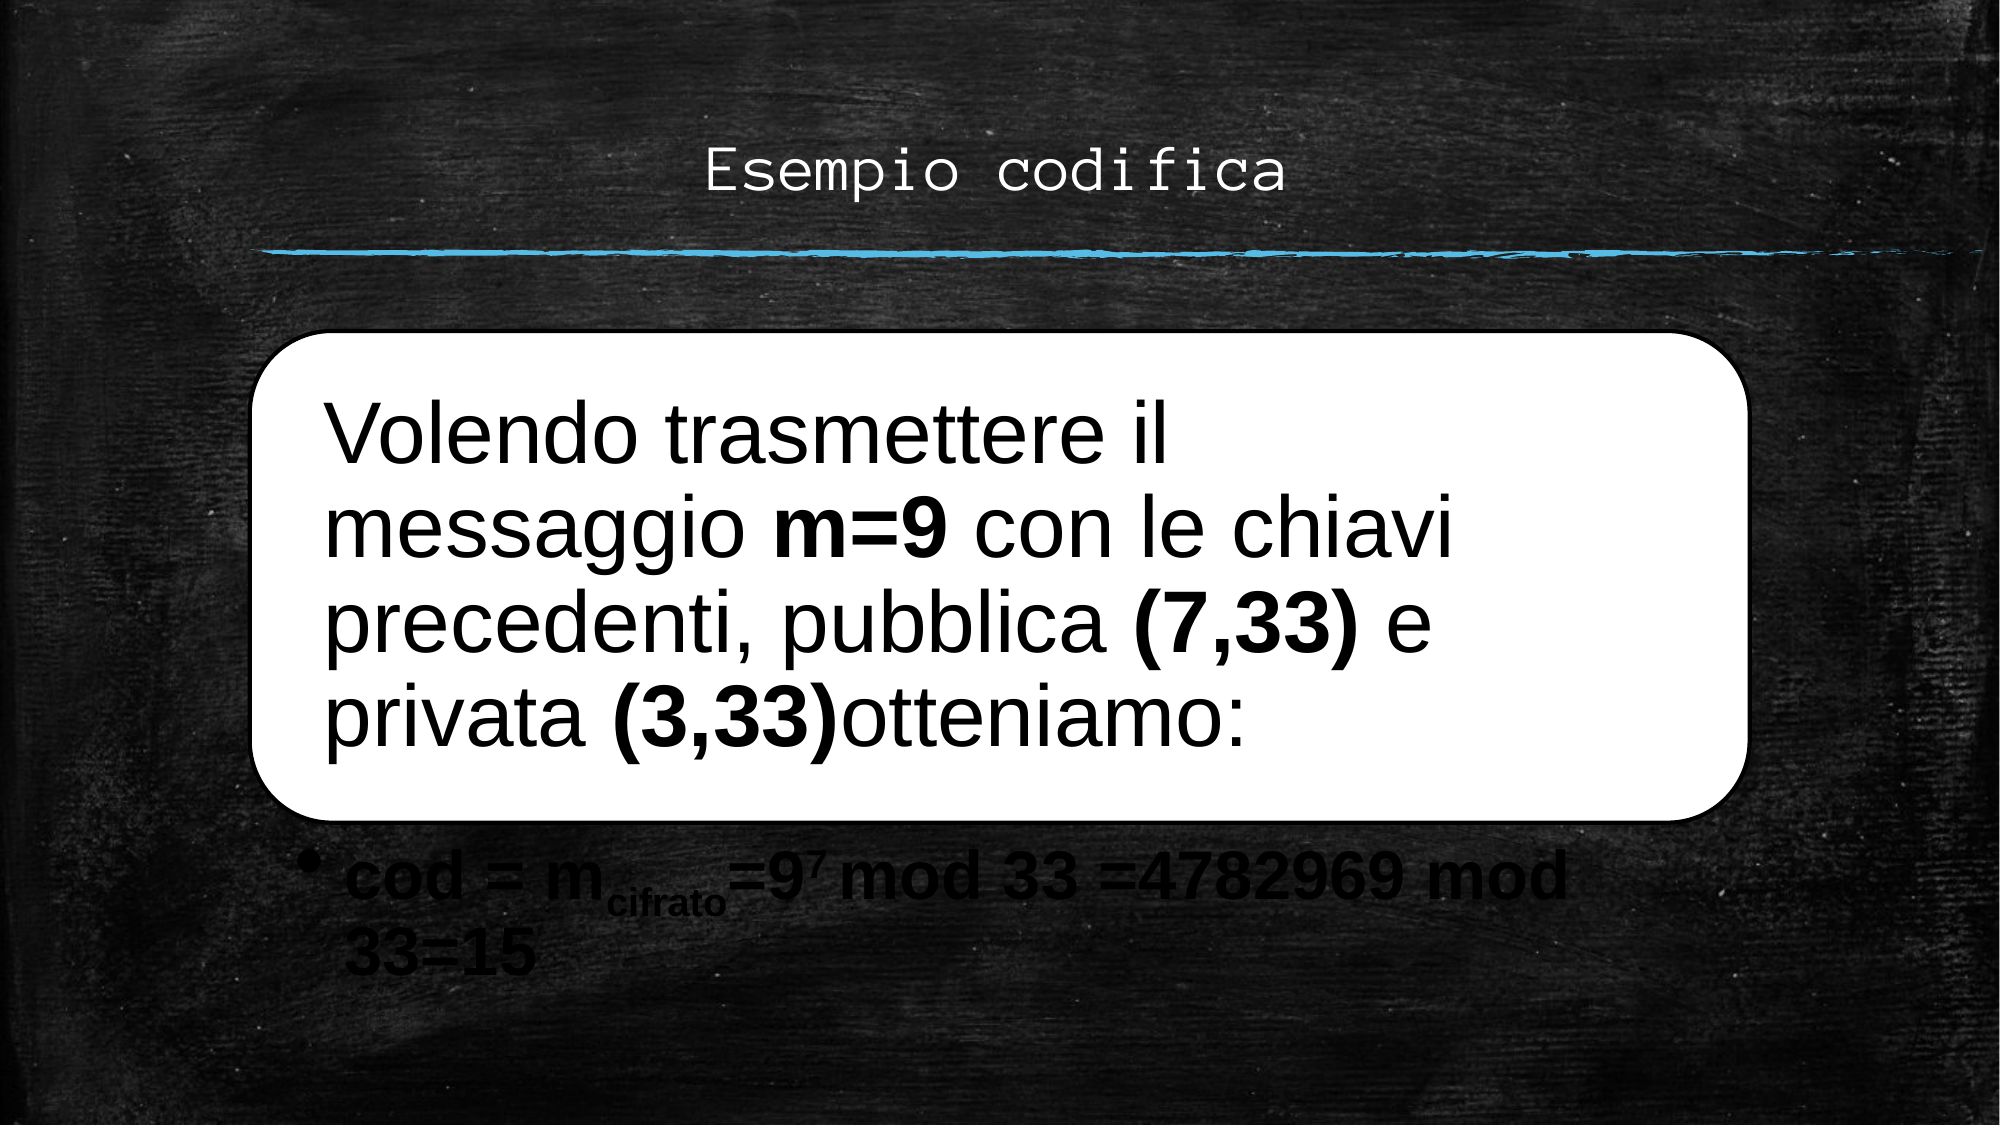

Esempio codifica
Volendo trasmettere il messaggio m=9 con le chiavi precedenti, pubblica (7,33) e privata (3,33)otteniamo:
cod = mcifrato=97 mod 33 =4782969 mod 33=15